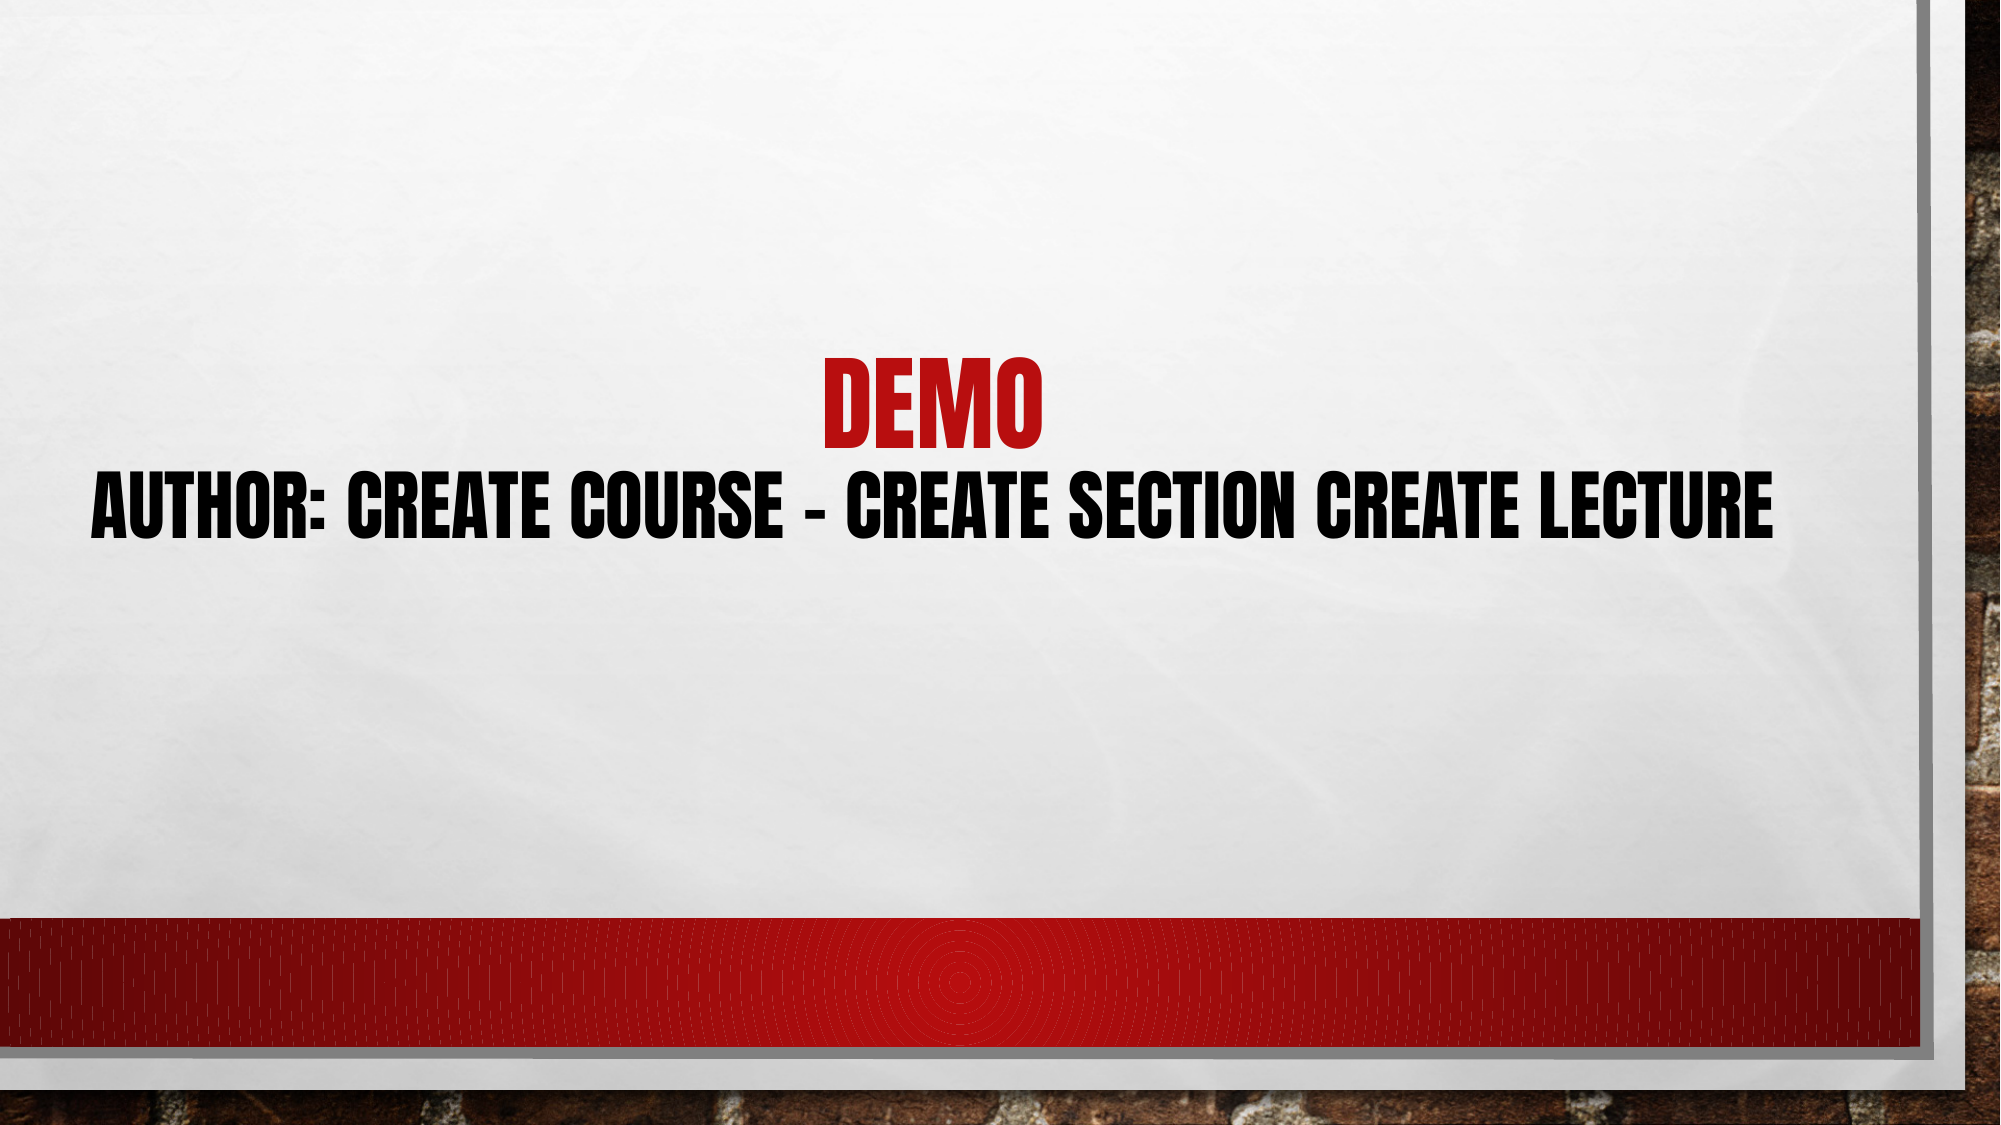

# DEMO author: CREATE Course - create section Create LEcture